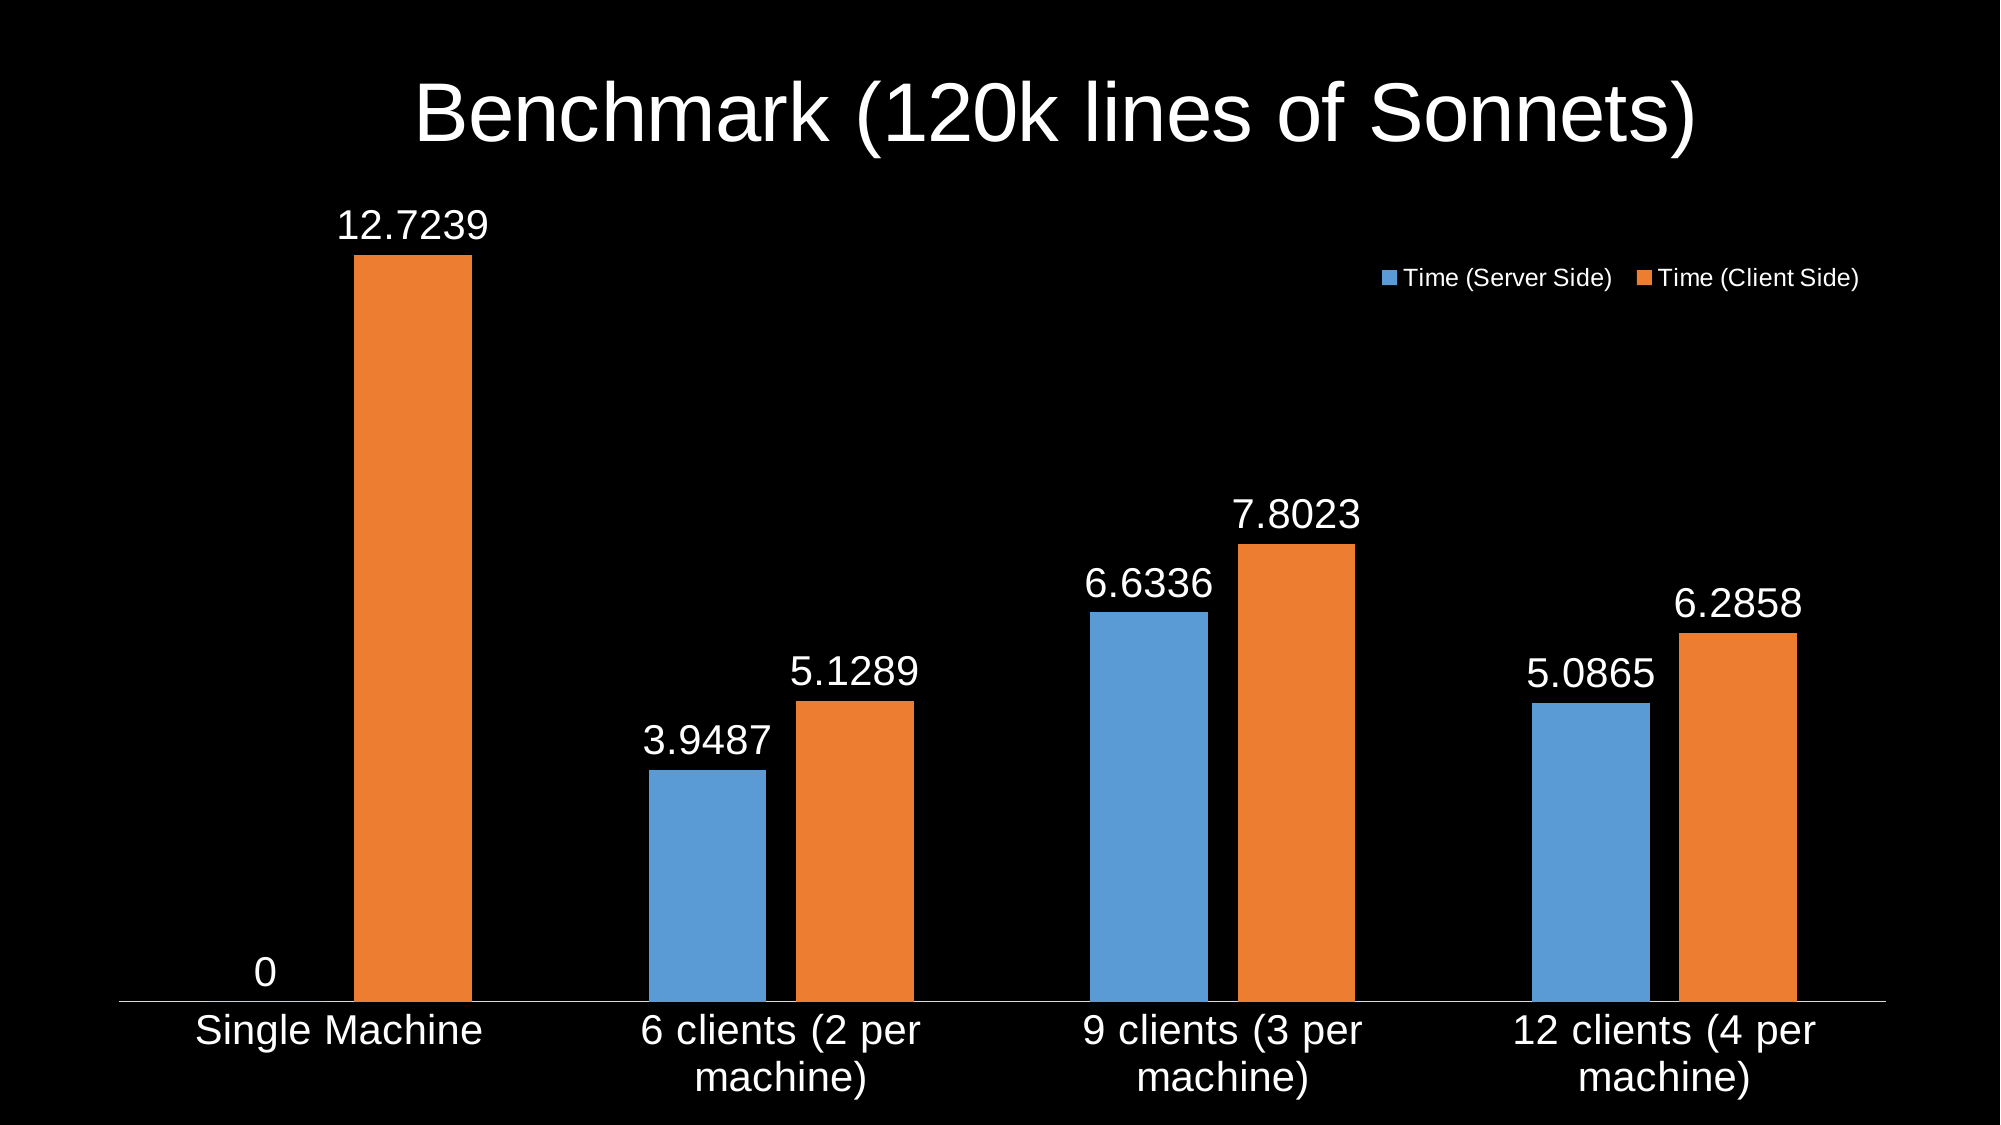

### Chart: Benchmark (120k lines of Sonnets)

| Category | Time (Server Side) | Time (Client Side) |
|---|---|---|
| Single Machine | 0.0 | 12.7239 |
| 6 clients (2 per machine) | 3.9487 | 5.1289 |
| 9 clients (3 per machine) | 6.6336 | 7.8023 |
| 12 clients (4 per machine) | 5.0865 | 6.2858 |